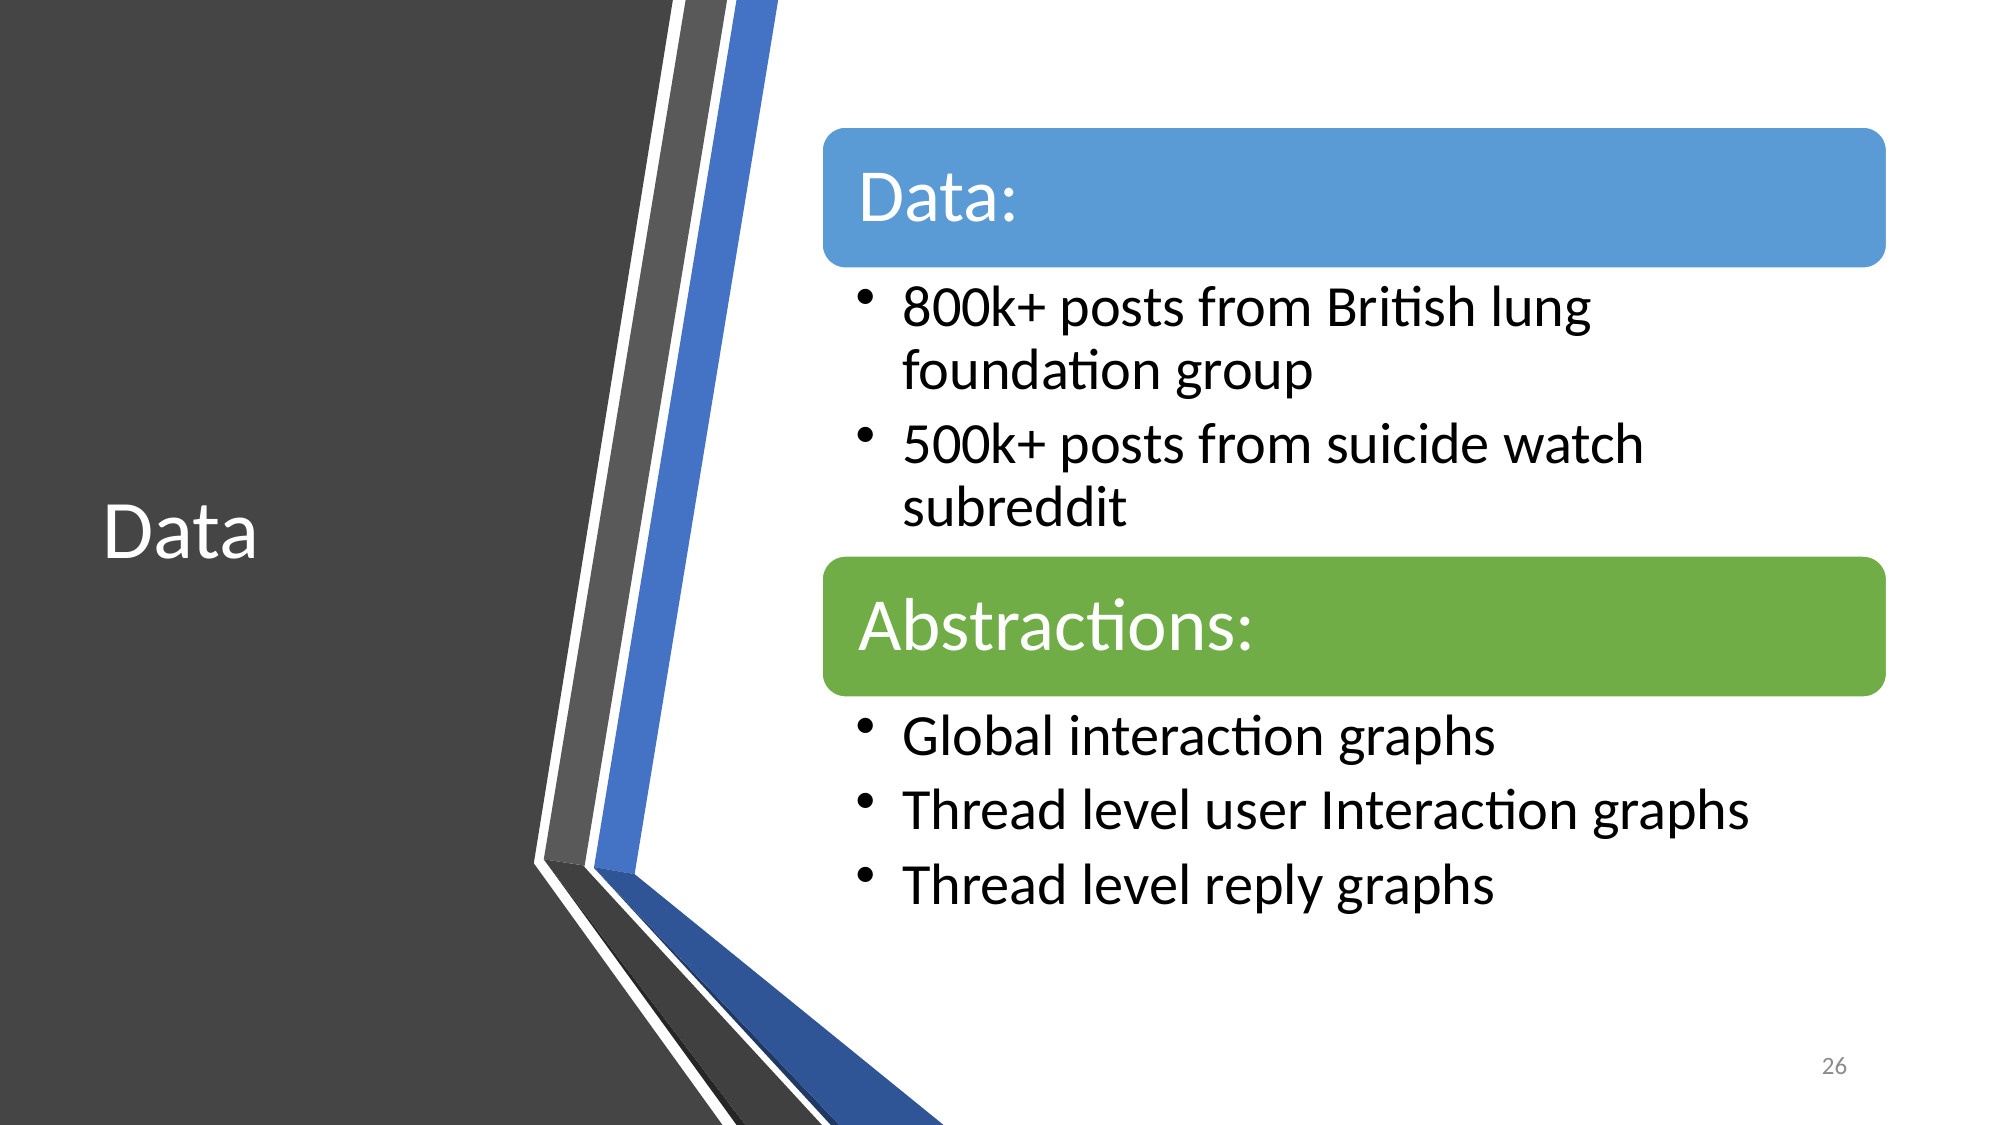

# Data
Data:
800k+ posts from British lung foundation group
500k+ posts from suicide watch subreddit
Abstractions:
Global interaction graphs
Thread level user Interaction graphs
Thread level reply graphs

26